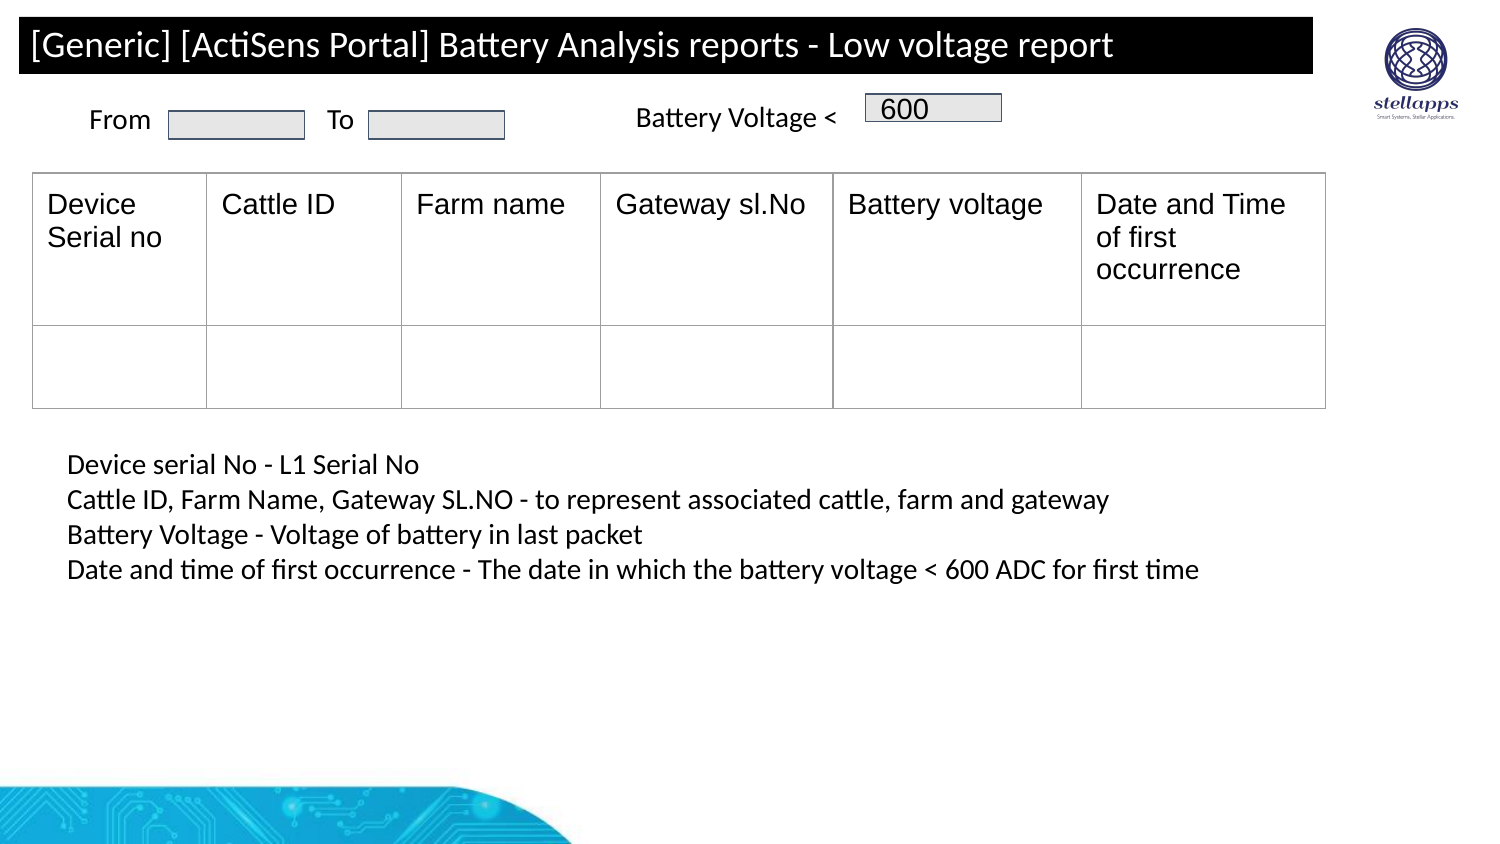

# [Generic] [ActiSens Portal] Battery Analysis reports - Low voltage report
Battery Voltage <
From
To
600

| Device Serial no | Cattle ID | Farm name | Gateway sl.No | Battery voltage | Date and Time of first occurrence |
| --- | --- | --- | --- | --- | --- |
|  |  |  |  |  |  |
Device serial No - L1 Serial No
Cattle ID, Farm Name, Gateway SL.NO - to represent associated cattle, farm and gateway
Battery Voltage - Voltage of battery in last packet
Date and time of first occurrence - The date in which the battery voltage < 600 ADC for first time